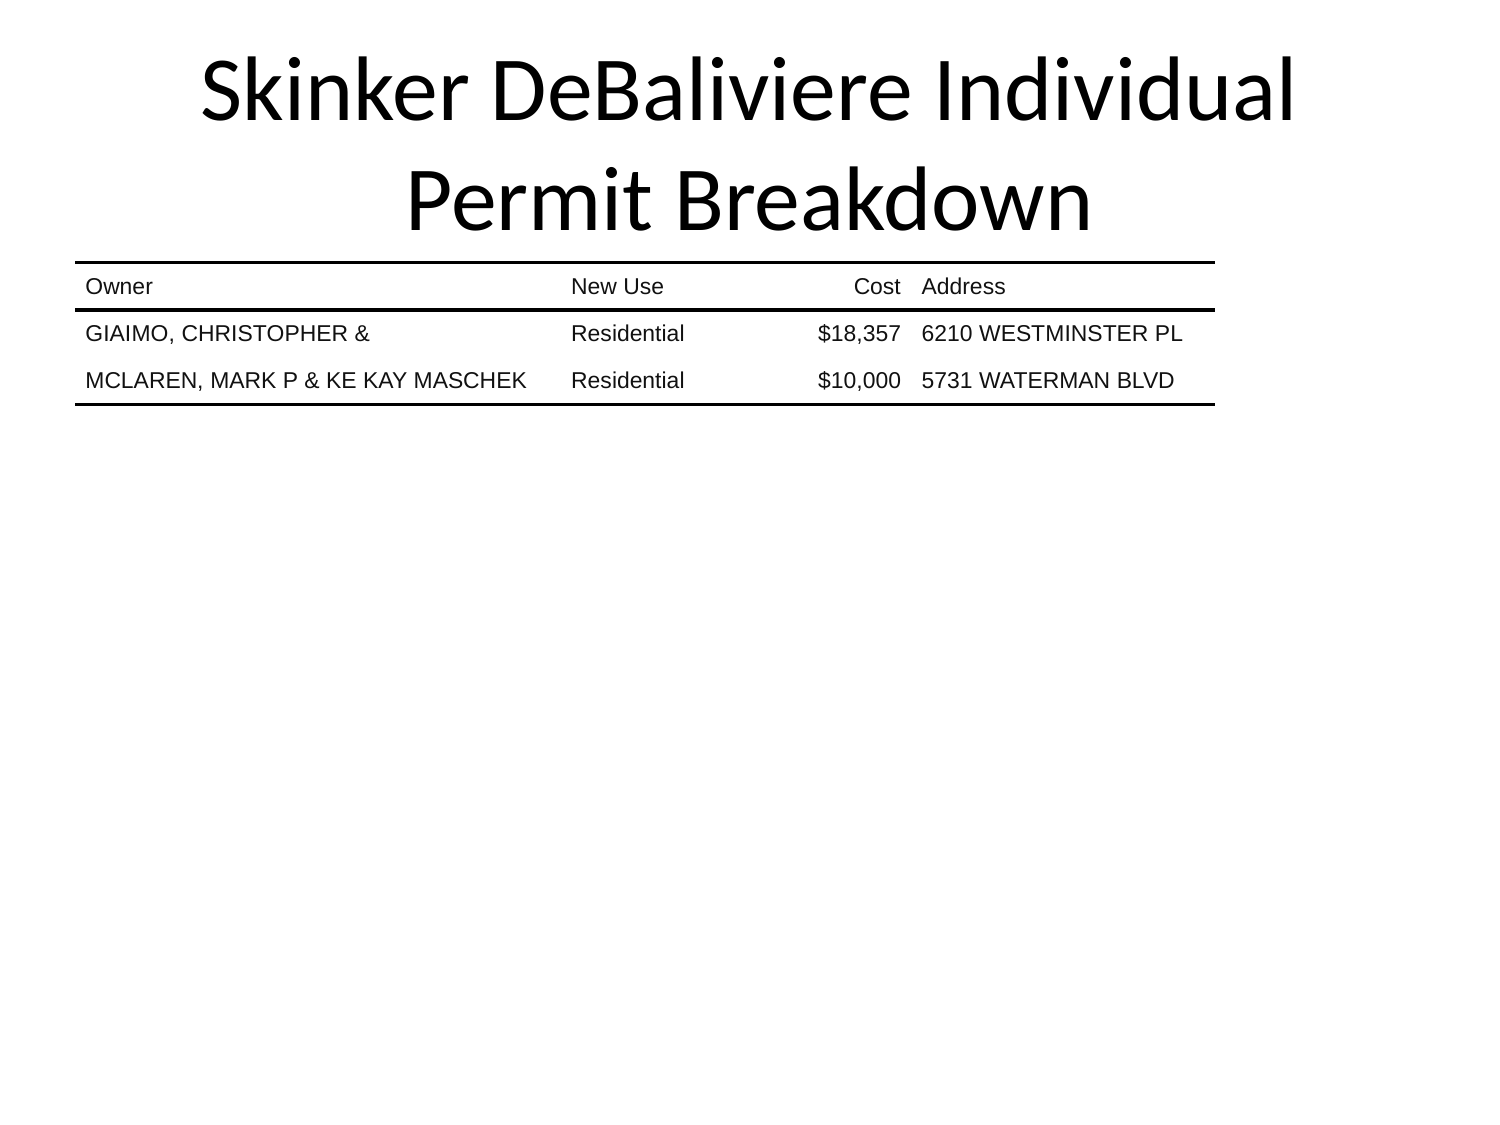

# Skinker DeBaliviere Individual Permit Breakdown
| Owner | New Use | Cost | Address |
| --- | --- | --- | --- |
| GIAIMO, CHRISTOPHER & | Residential | $18,357 | 6210 WESTMINSTER PL |
| MCLAREN, MARK P & KE KAY MASCHEK | Residential | $10,000 | 5731 WATERMAN BLVD |